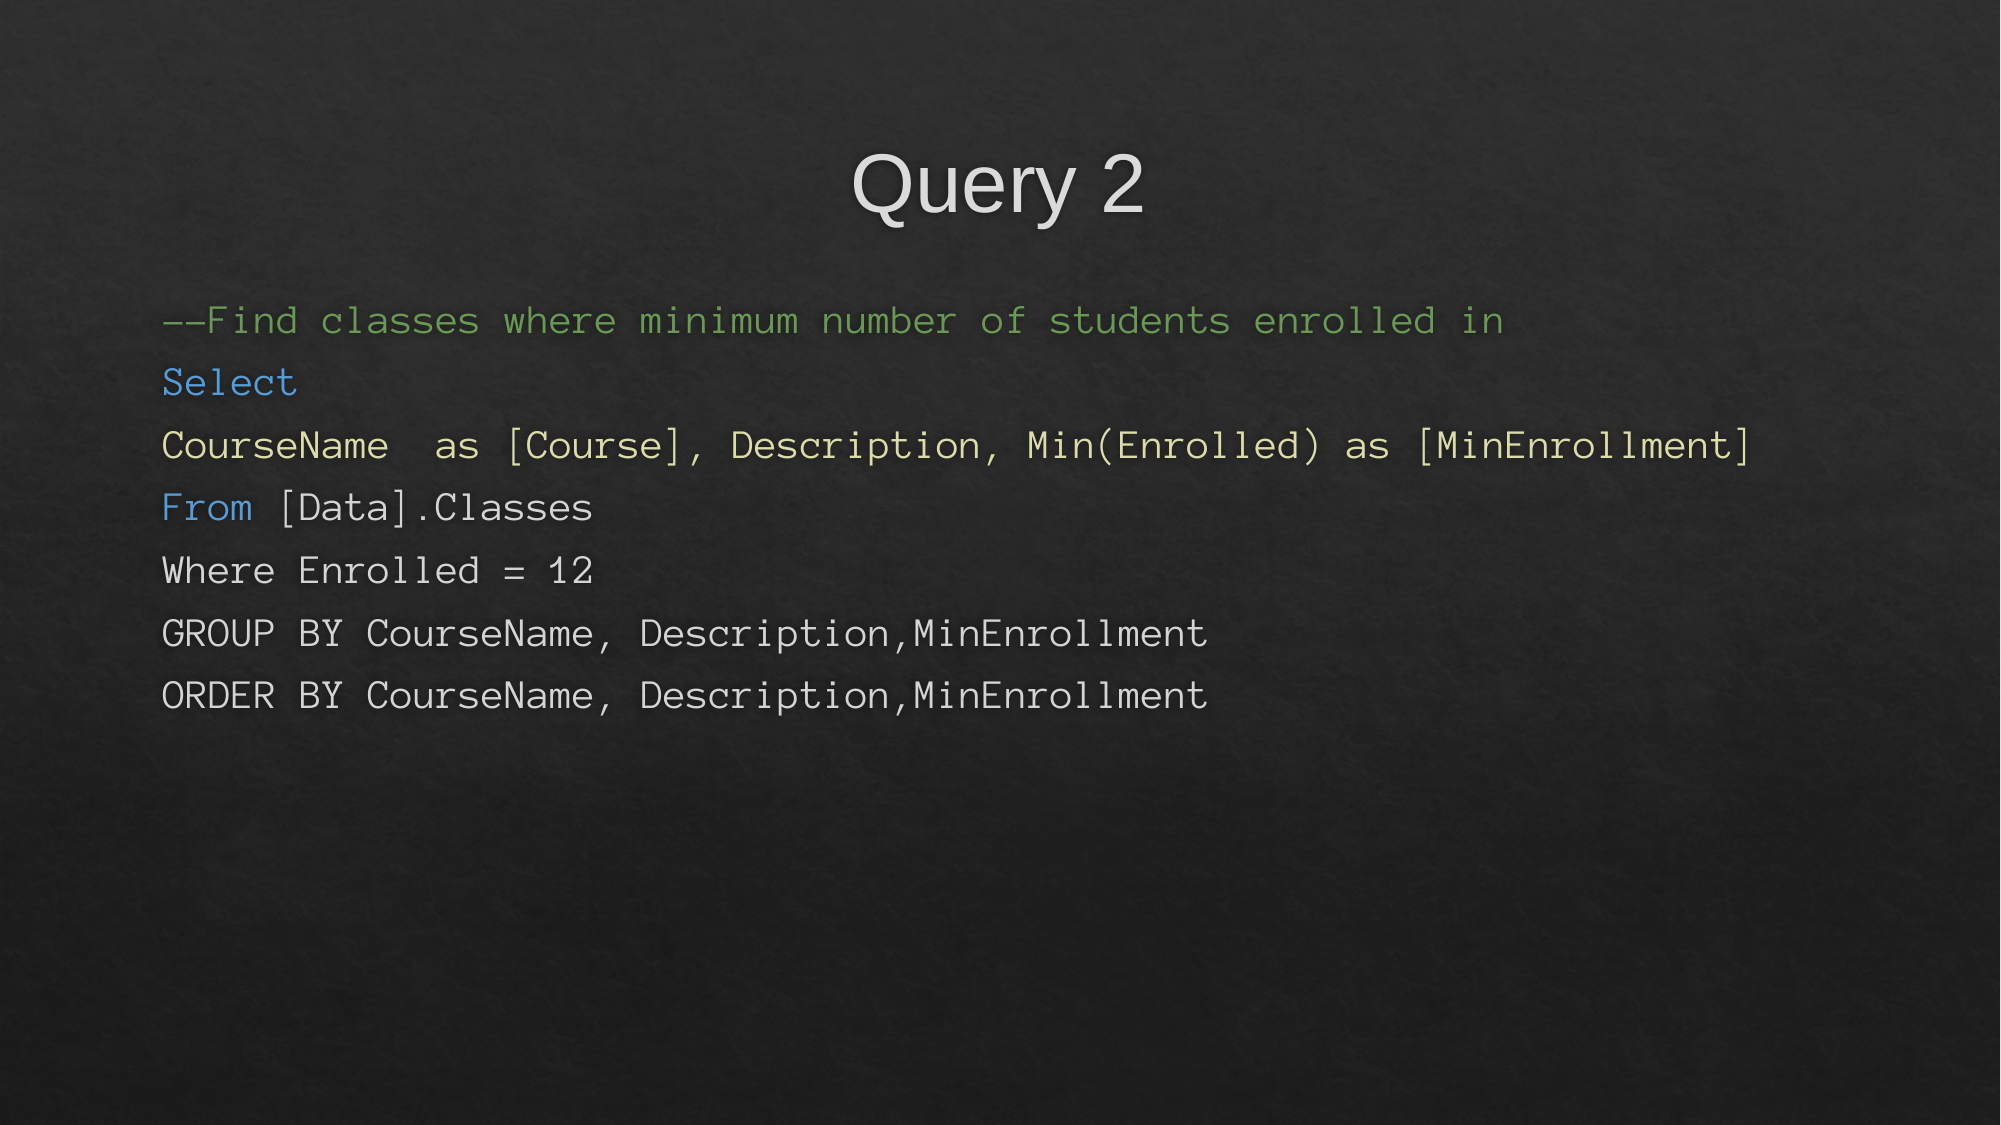

# Query 2
--Find classes where minimum number of students enrolled in
Select
CourseName  as [Course], Description, Min(Enrolled) as [MinEnrollment]
From [Data].Classes
Where Enrolled = 12
GROUP BY CourseName, Description,MinEnrollment
ORDER BY CourseName, Description,MinEnrollment